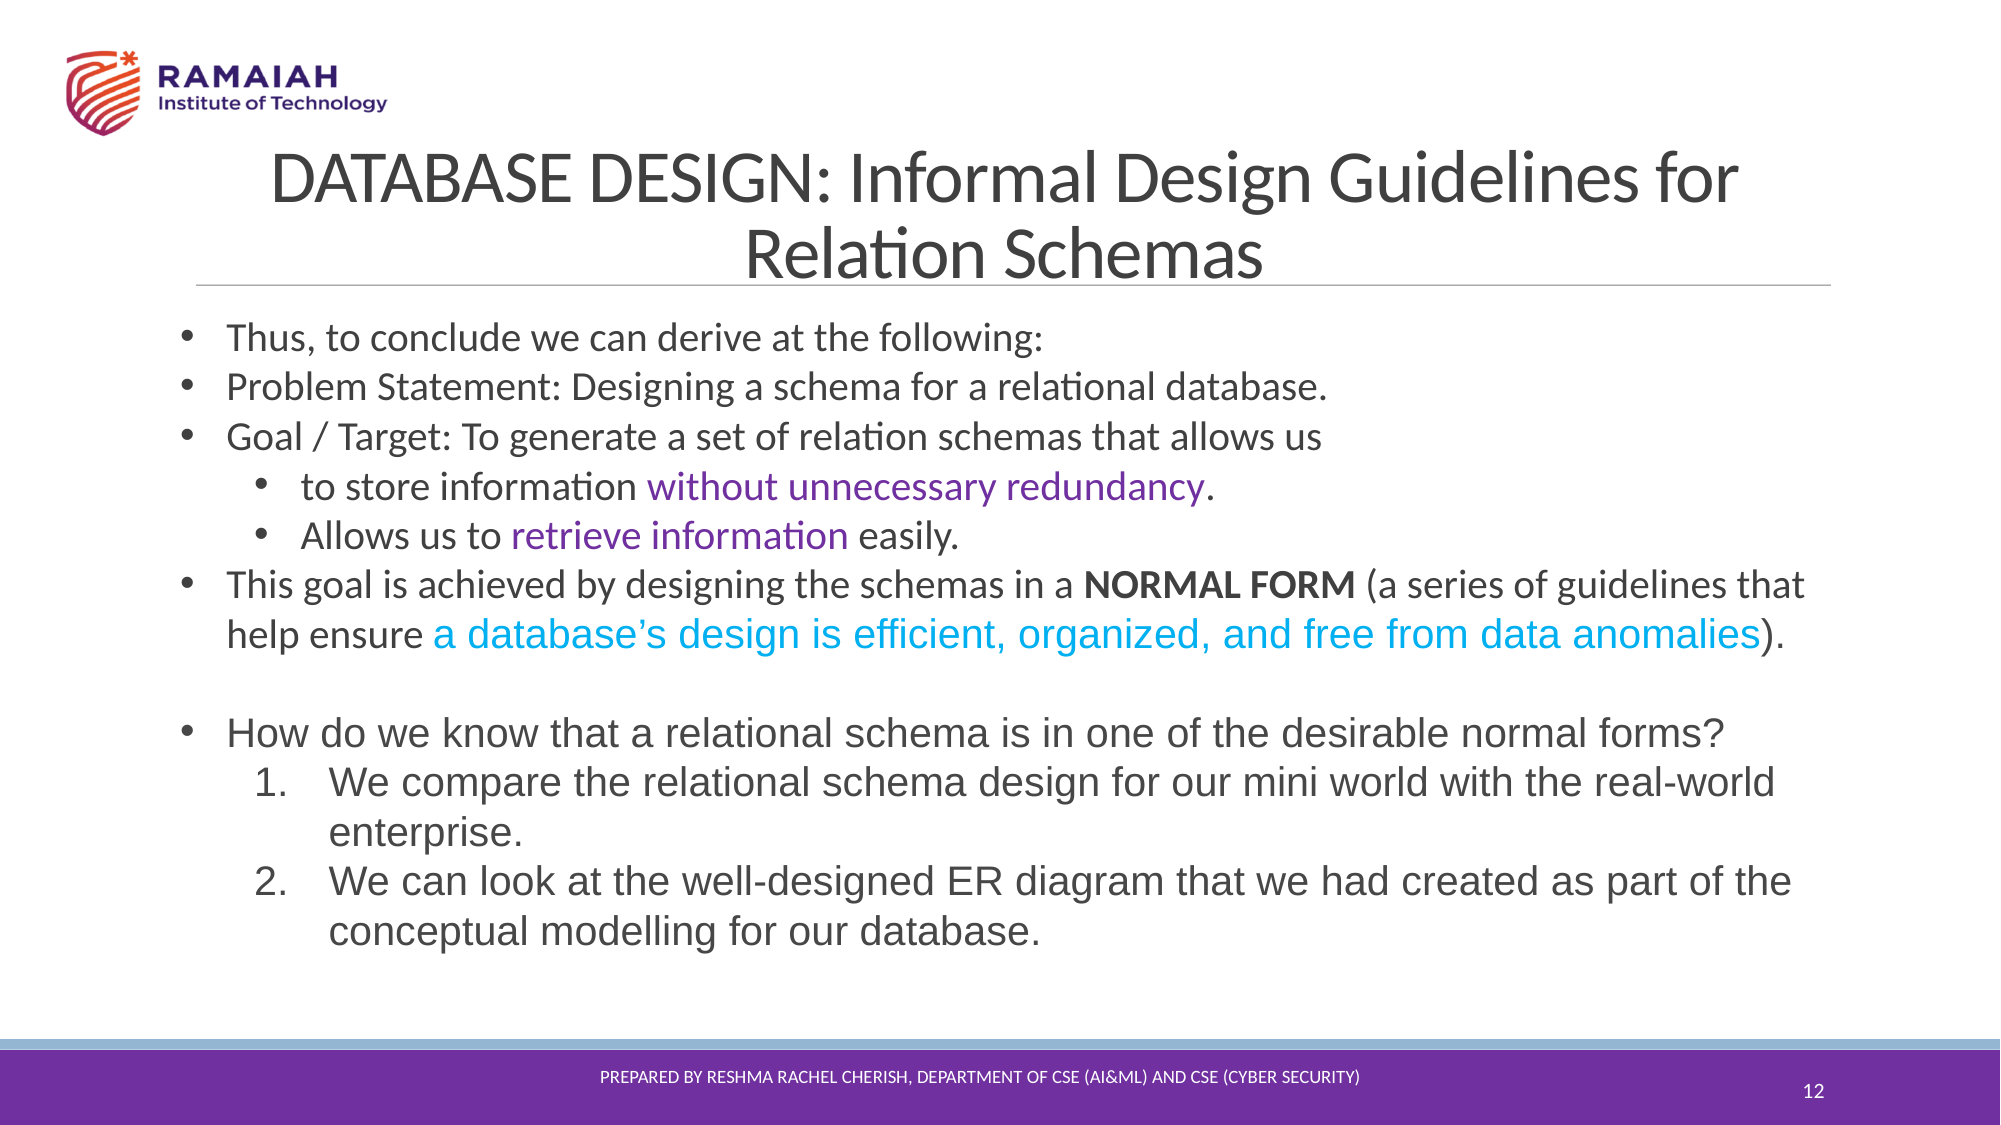

DATABASE DESIGN: Informal Design Guidelines for Relation Schemas
Thus, to conclude we can derive at the following:
Problem Statement: Designing a schema for a relational database.
Goal / Target: To generate a set of relation schemas that allows us
to store information without unnecessary redundancy.
Allows us to retrieve information easily.
This goal is achieved by designing the schemas in a NORMAL FORM (a series of guidelines that help ensure a database’s design is efficient, organized, and free from data anomalies).

How do we know that a relational schema is in one of the desirable normal forms?
We compare the relational schema design for our mini world with the real-world enterprise.
We can look at the well-designed ER diagram that we had created as part of the conceptual modelling for our database.

12
Prepared By reshma Rachel cherish, Department of CSE (ai&ml) and CSE (Cyber security)